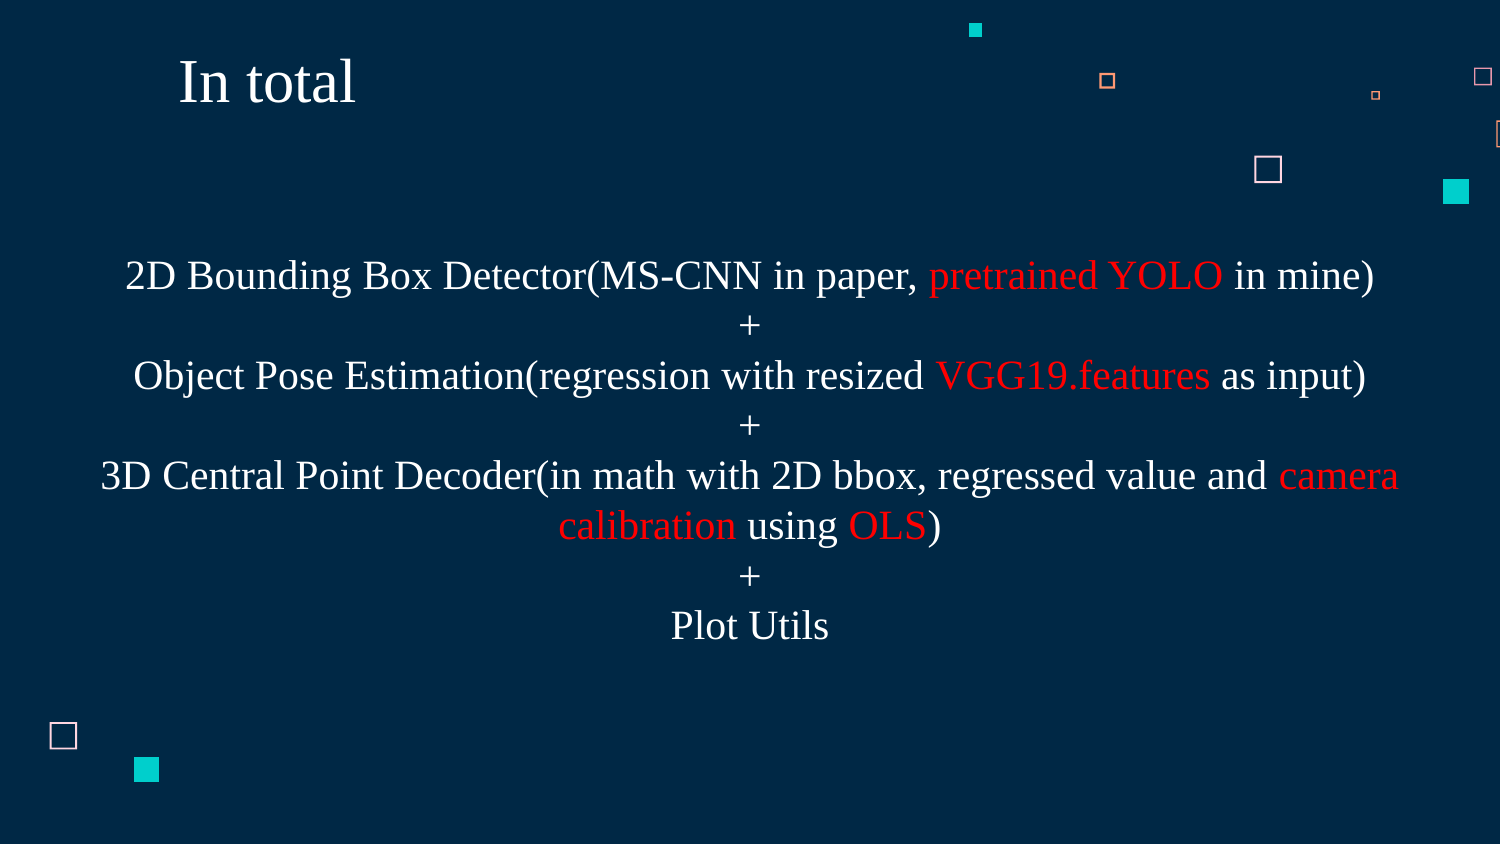

In total
2D Bounding Box Detector(MS-CNN in paper, pretrained YOLO in mine)
+
Object Pose Estimation(regression with resized VGG19.features as input)
+
3D Central Point Decoder(in math with 2D bbox, regressed value and camera calibration using OLS)
+
Plot Utils